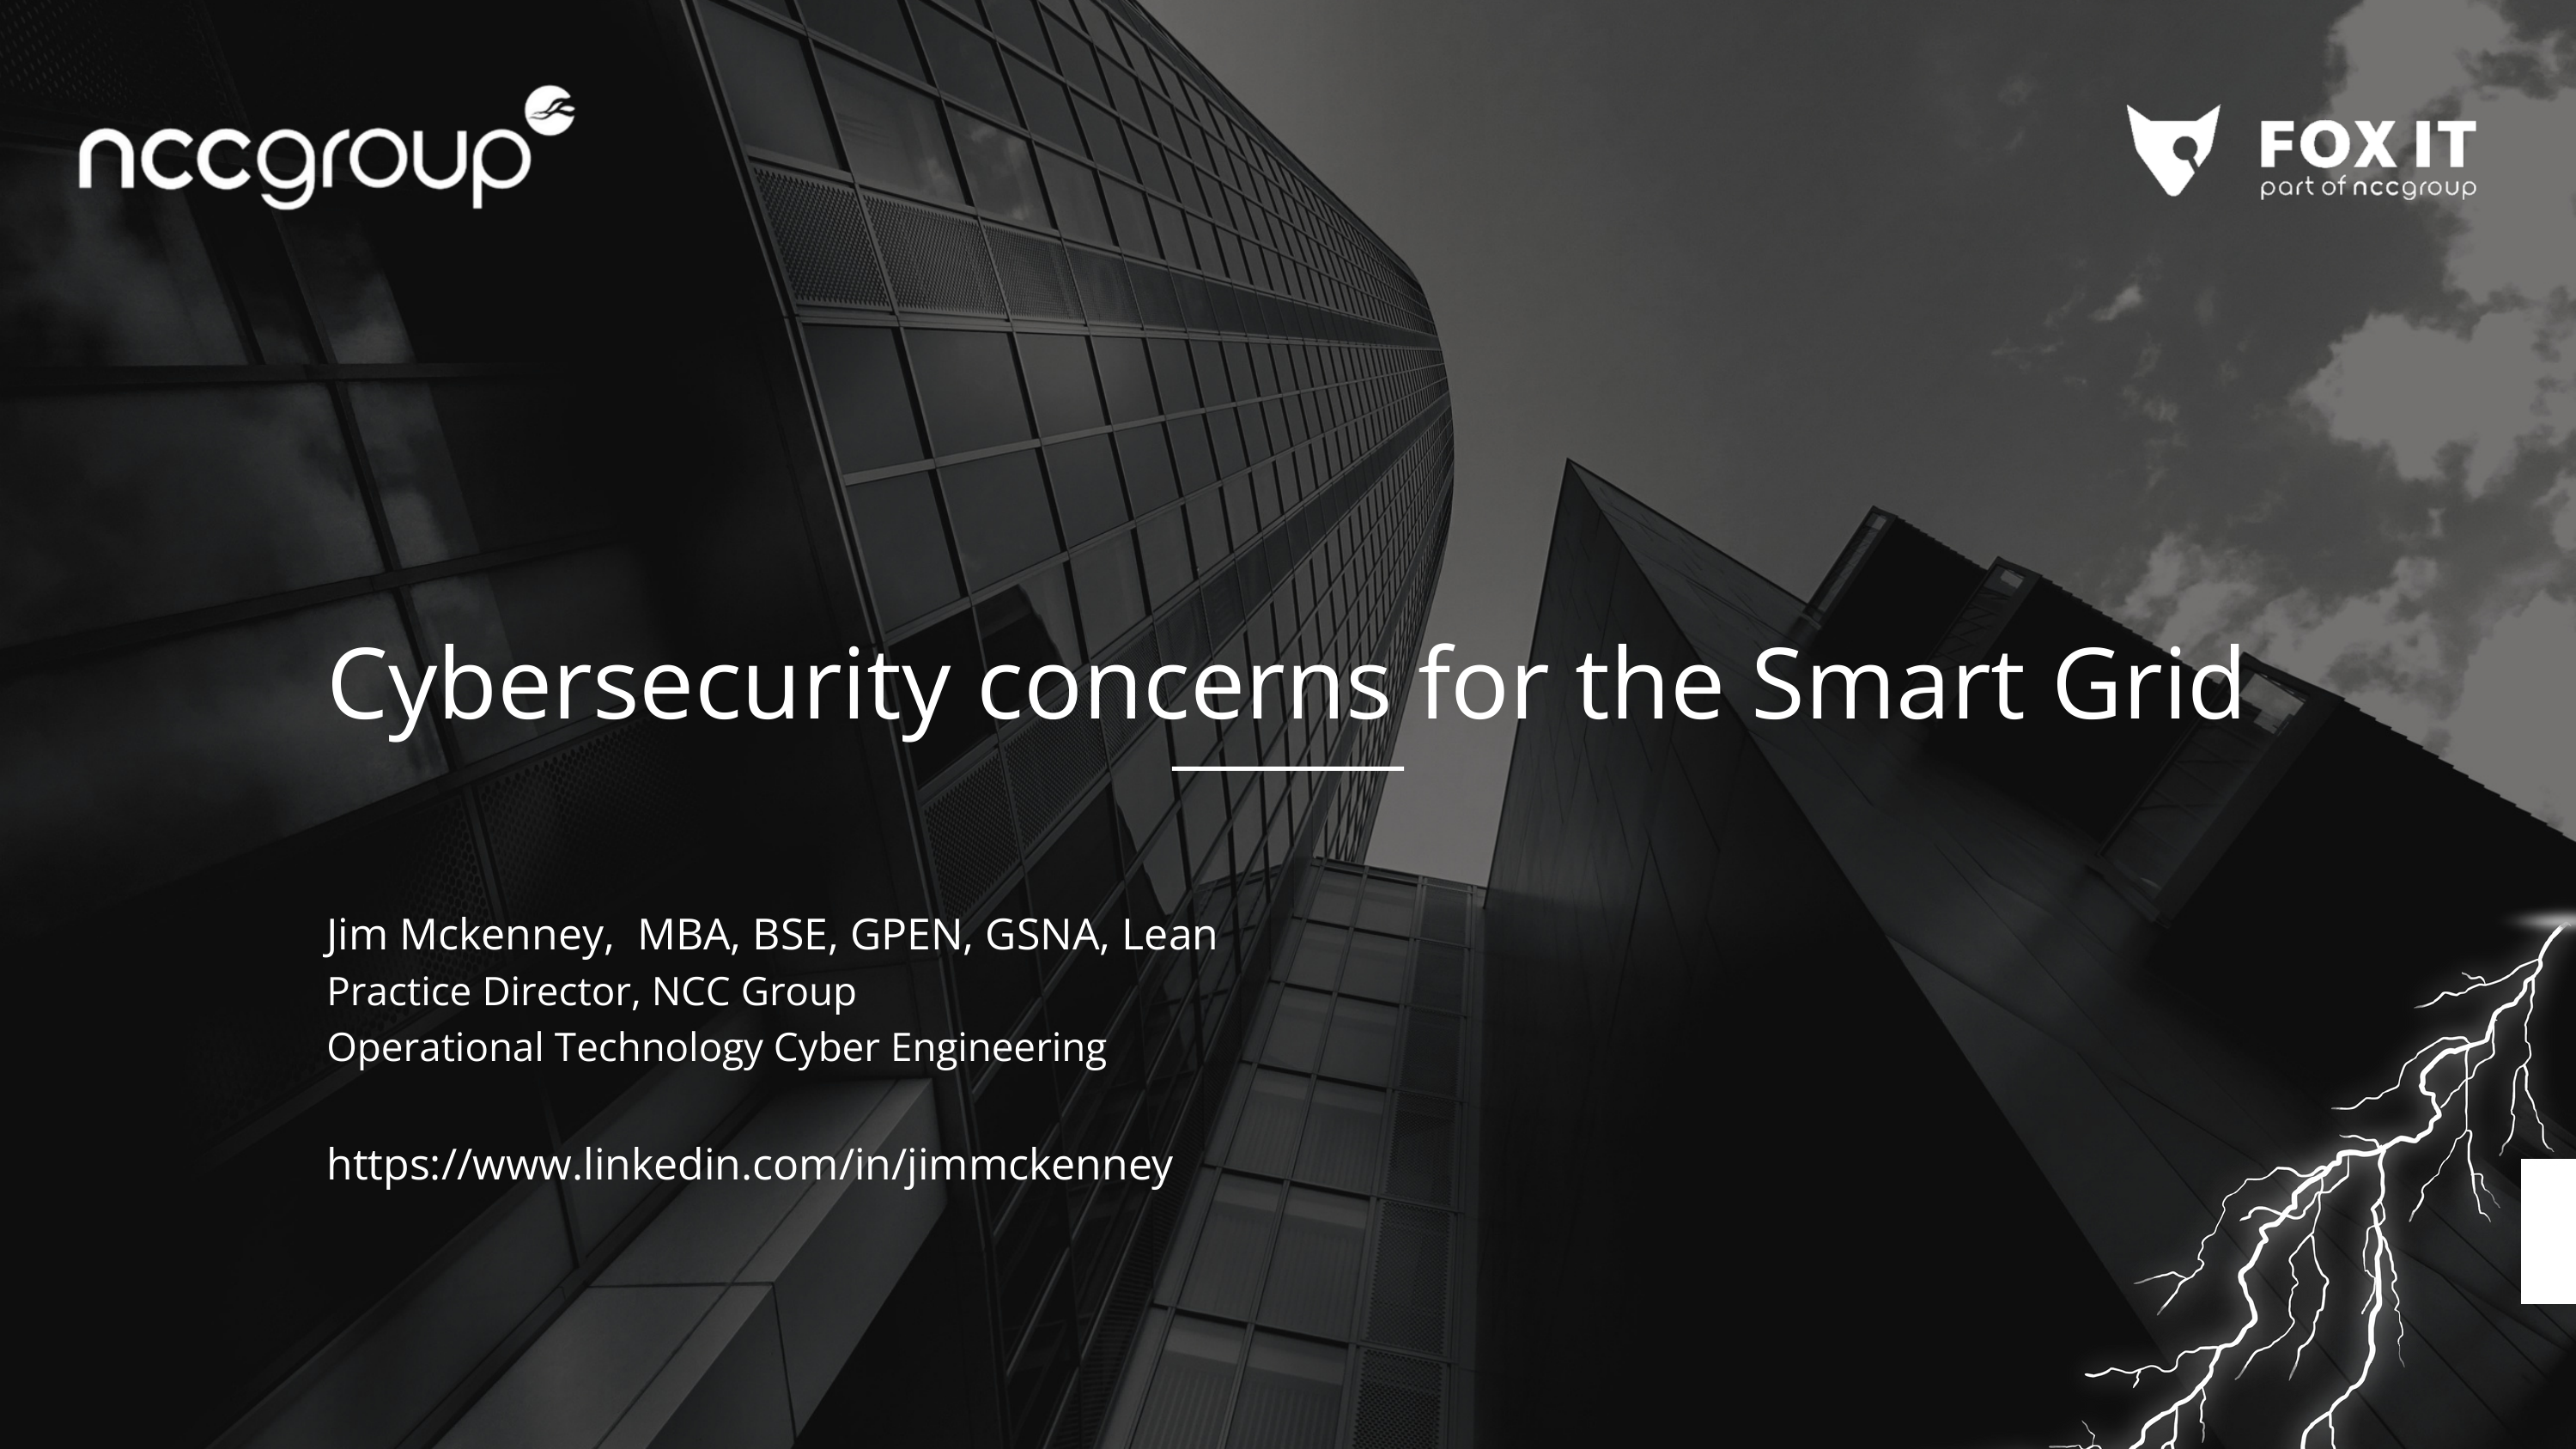

Cybersecurity concerns for the Smart Grid

Our values

Jim Mckenney,  MBA, BSE, GPEN, GSNA, Lean
Practice Director, NCC Group
Operational Technology Cyber Engineering

https://www.linkedin.com/in/jimmckenney